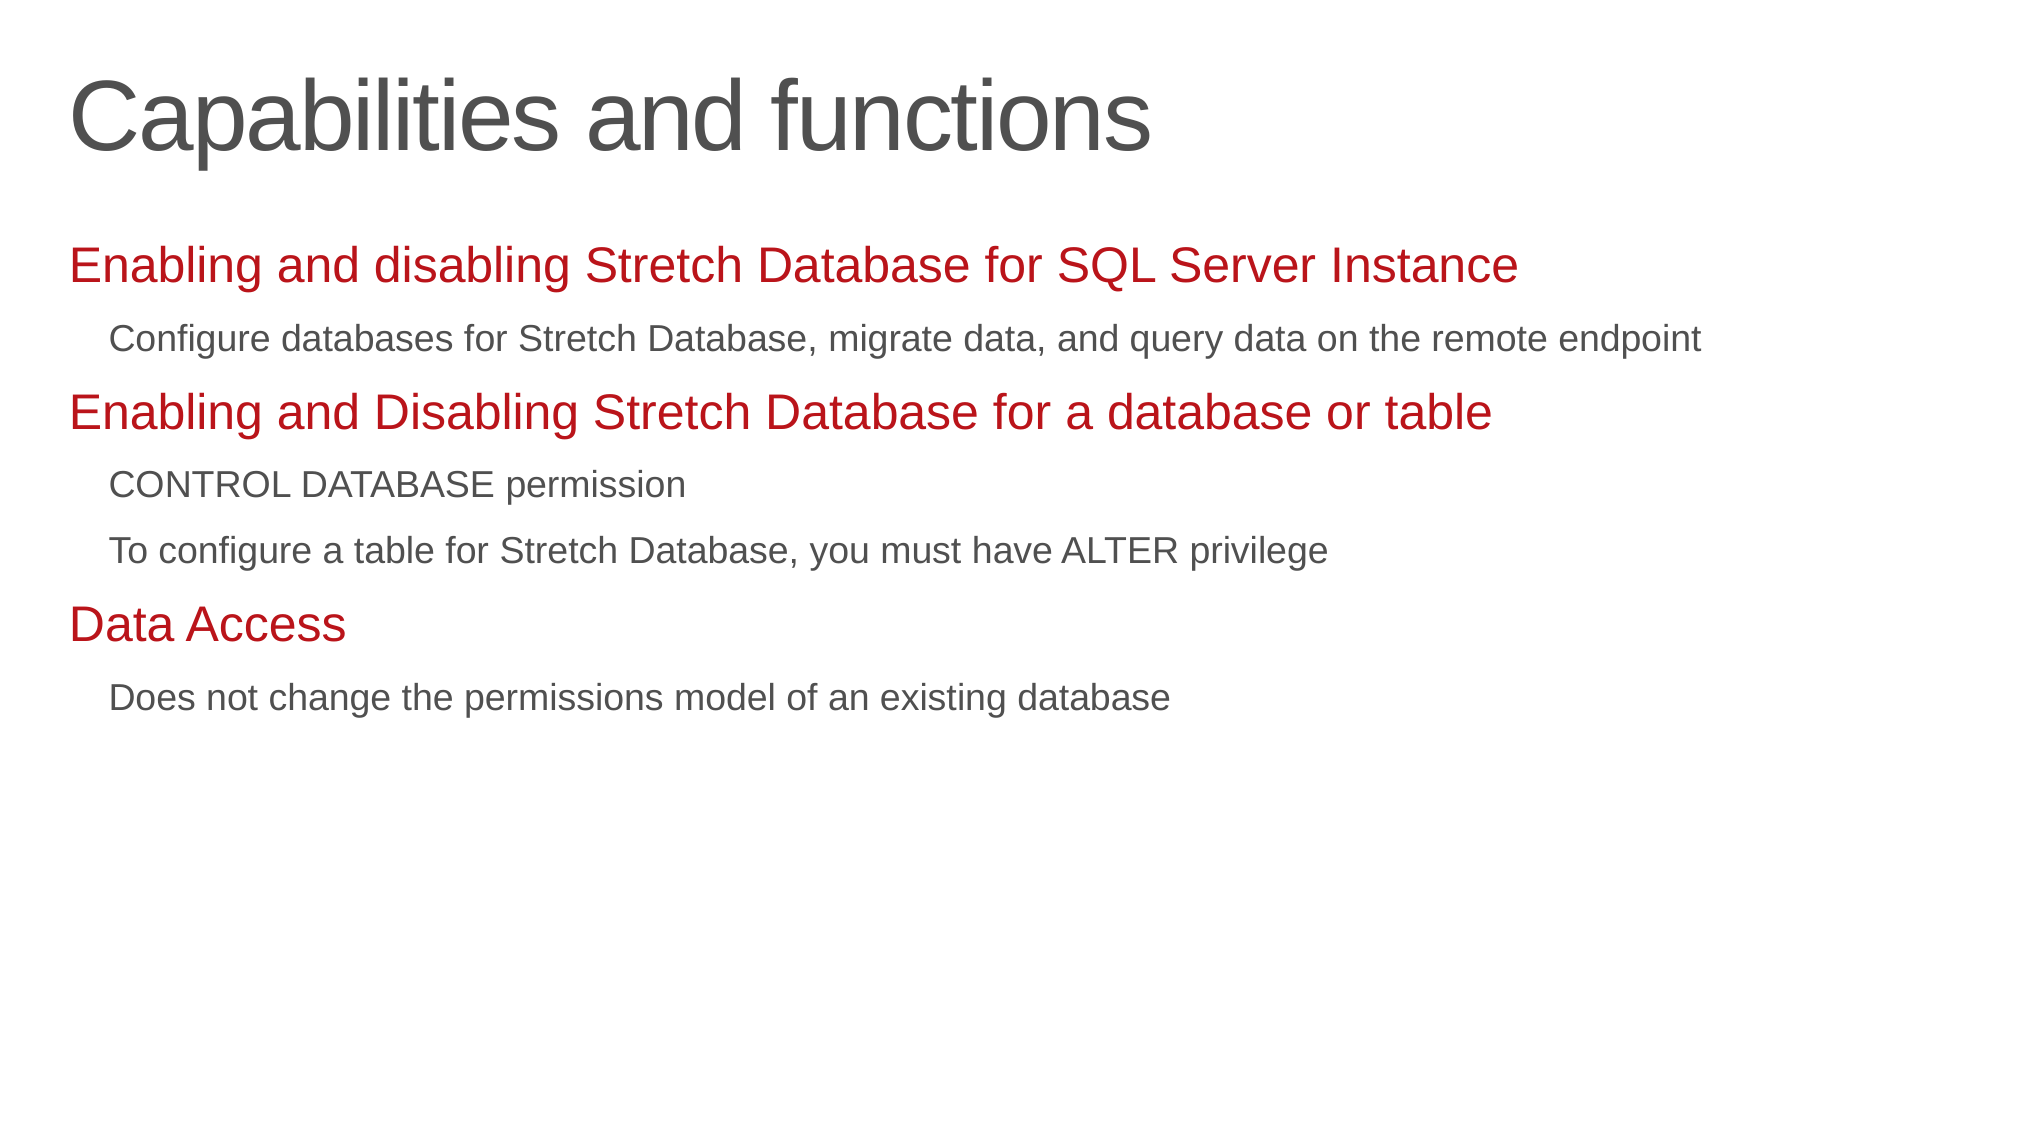

Capabilities and functions
Enabling and disabling Stretch Database for SQL Server Instance
Configure databases for Stretch Database, migrate data, and query data on the remote endpoint
Enabling and Disabling Stretch Database for a database or table
CONTROL DATABASE permission
To configure a table for Stretch Database, you must have ALTER privilege
Data Access
Does not change the permissions model of an existing database